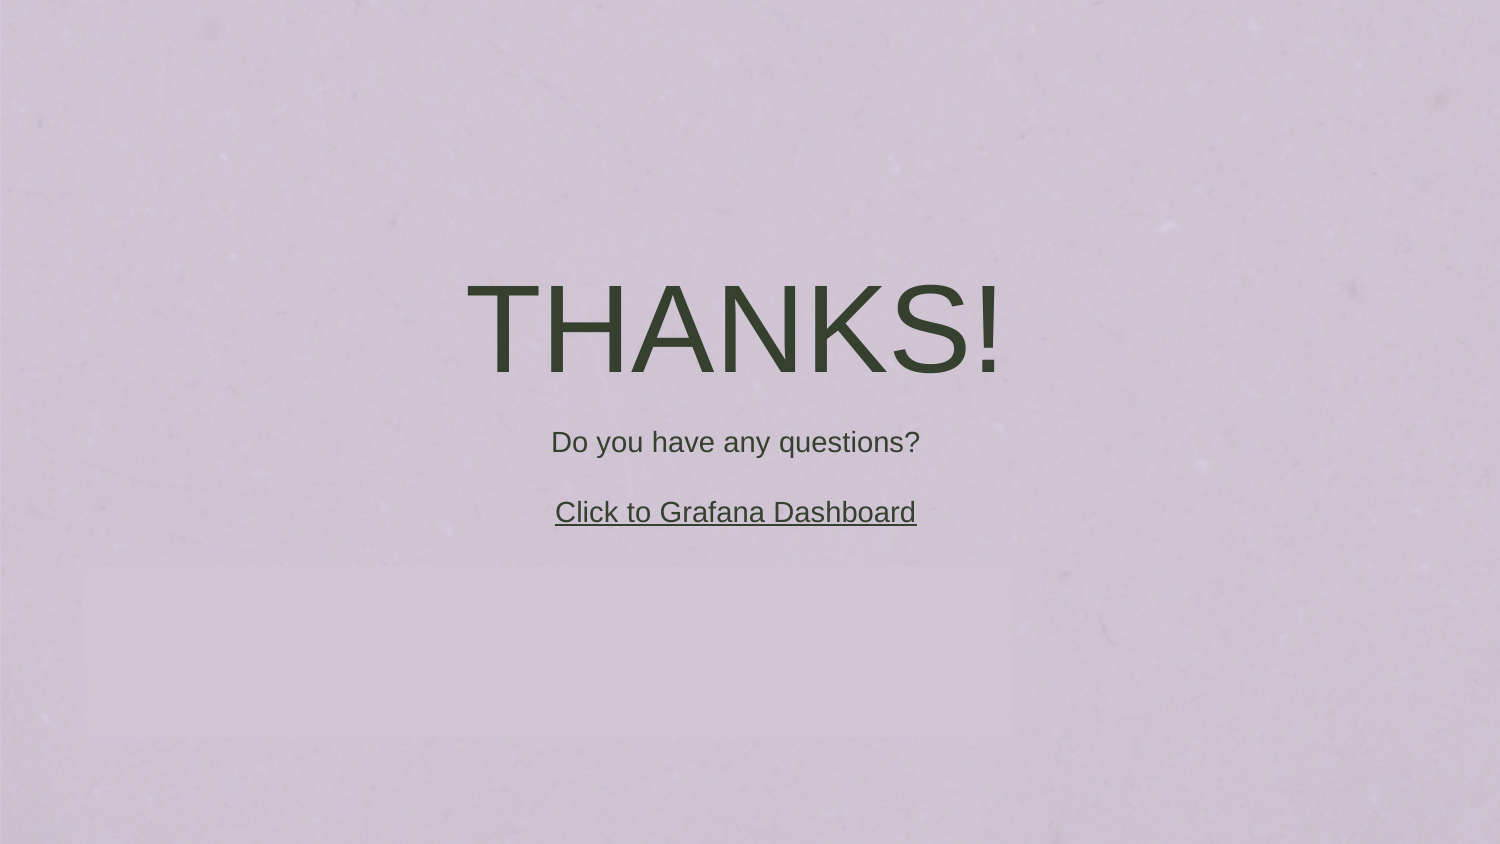

# THANKS!
Do you have any questions?

Click to Grafana Dashboard